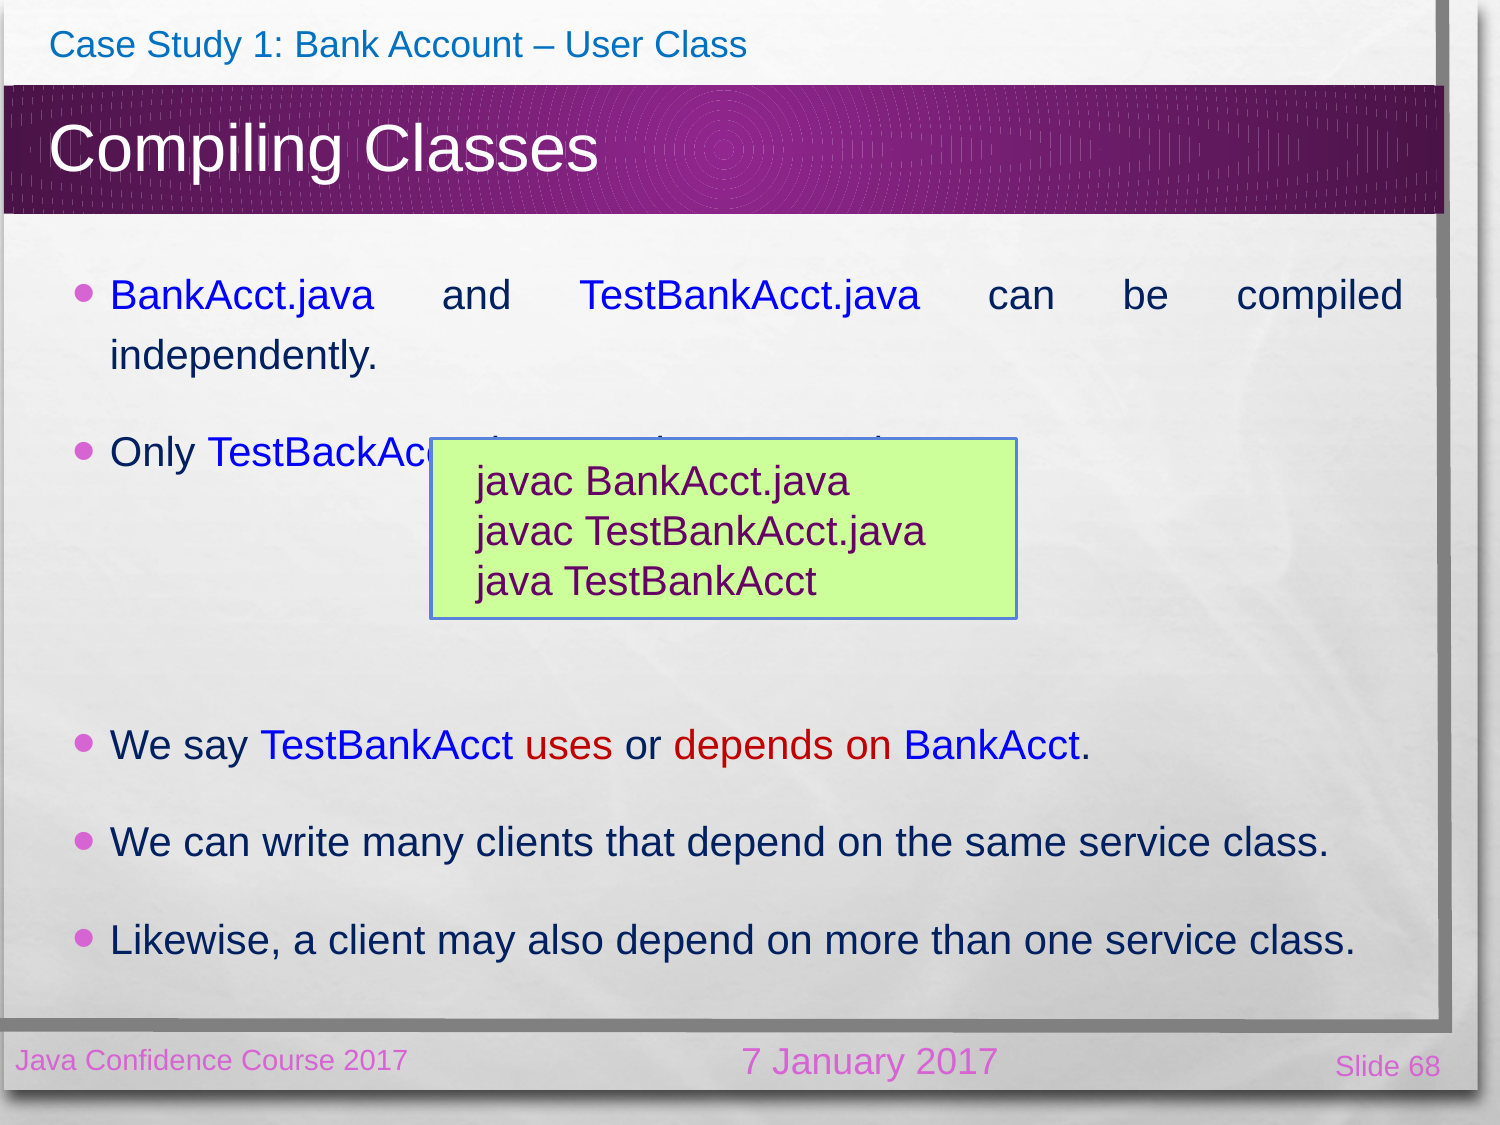

# Compiling Classes
BankAcct.java and TestBankAcct.java can be compiled independently.
Only TestBackAcct class can be executed.

We say TestBankAcct uses or depends on BankAcct.
We can write many clients that depend on the same service class.
Likewise, a client may also depend on more than one service class.
javac BankAcct.java
javac TestBankAcct.java
java TestBankAcct
7 January 2017
Java Confidence Course 2017
Slide 68